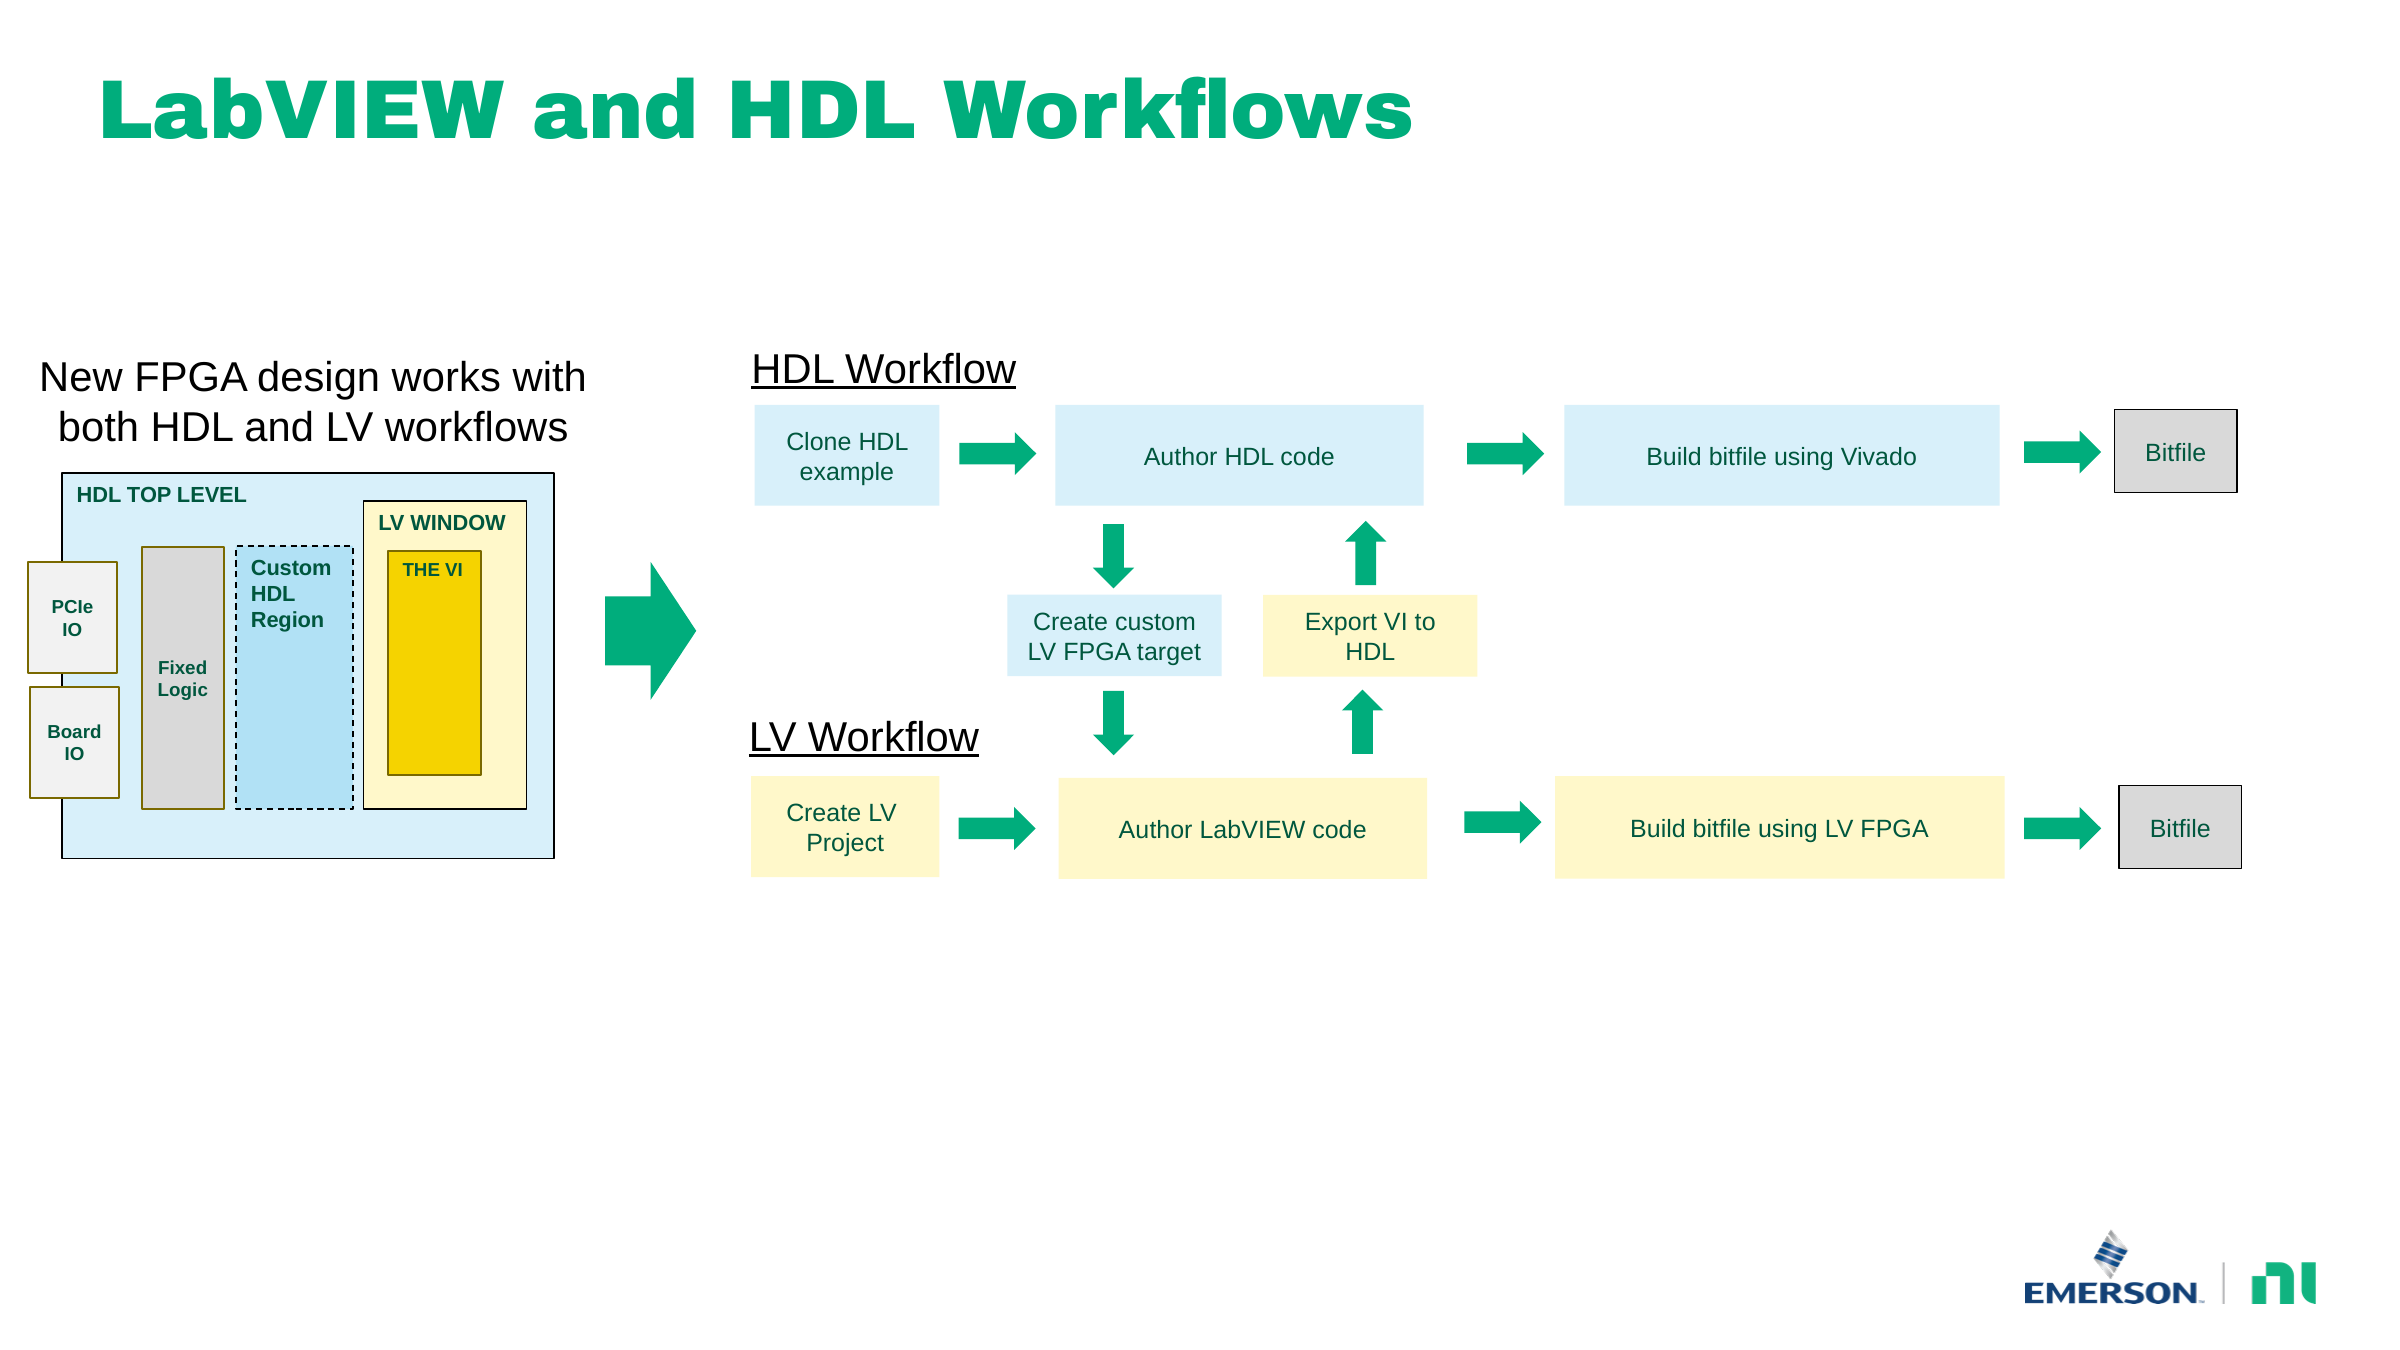

# LabVIEW and HDL Workflows
HDL Workflow
New FPGA design works with both HDL and LV workflows
Clone HDL example
Author HDL code
Build bitfile using Vivado
Bitfile

HDL TOP LEVEL
LV WINDOW

Custom HDL Region
Fixed
Logic
THE VI
PCIe
IO

Create custom LV FPGA target
Export VI to HDL
Board IO

LV Workflow
Create LV  Project
Build bitfile using LV FPGA
Author LabVIEW code
Bitfile